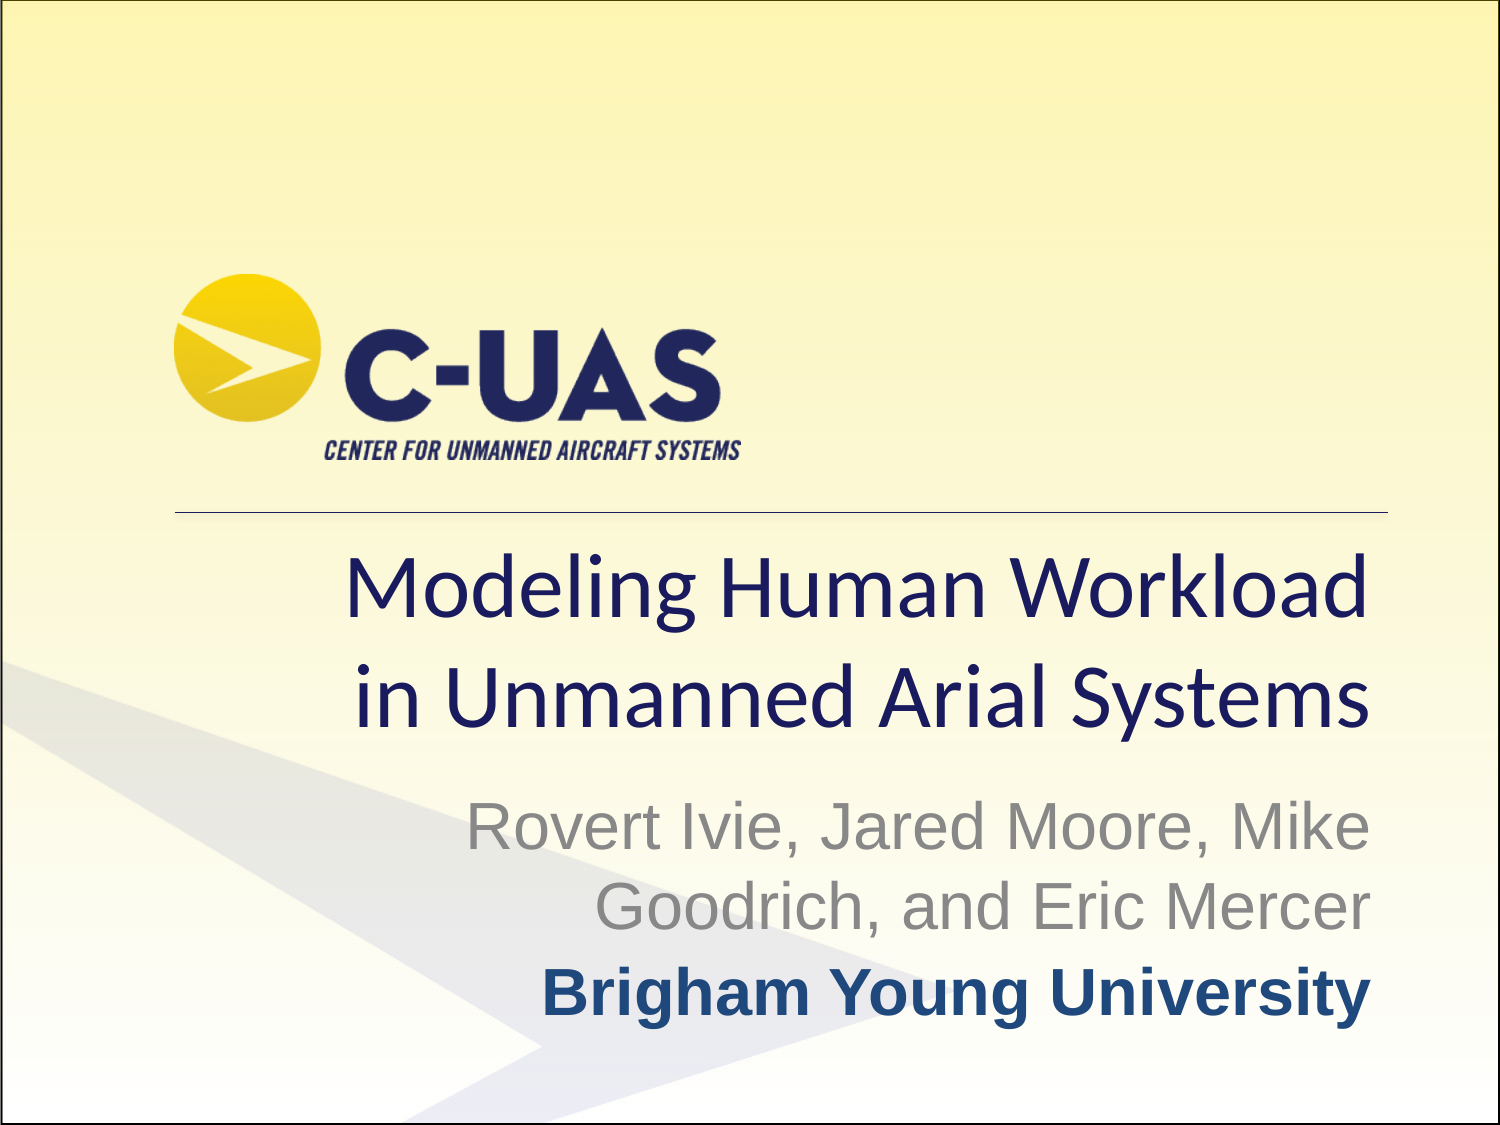

# Modeling Human Workload in Unmanned Arial Systems
Rovert Ivie, Jared Moore, Mike Goodrich, and Eric Mercer
Brigham Young University